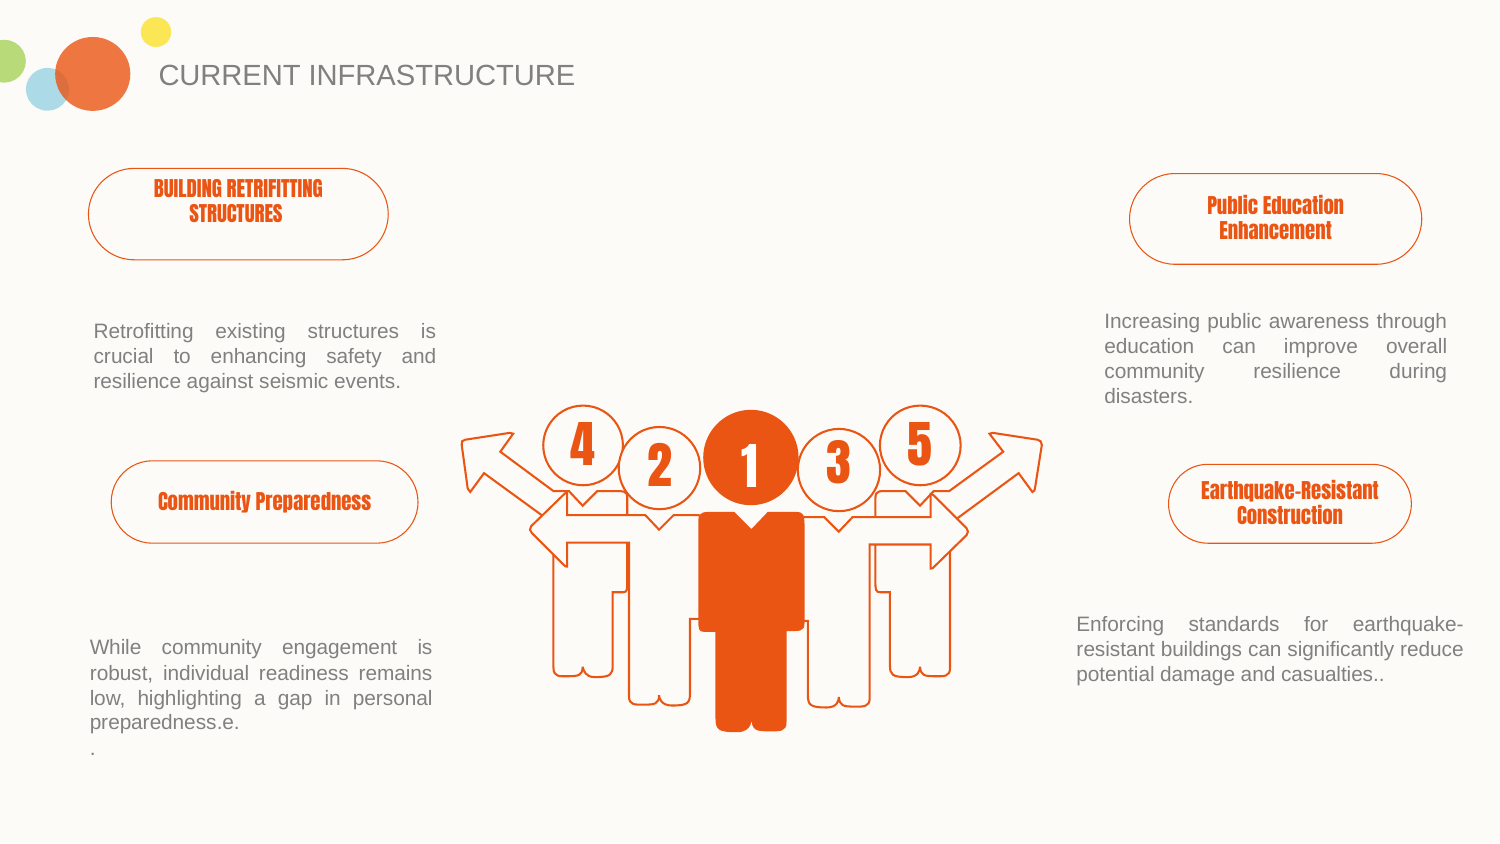

CURRENT INFRASTRUCTURE

BUILDING RETRIFITTING STRUCTURES

Public Education Enhancement
Increasing public awareness through education can improve overall community resilience during disasters.
Retrofitting existing structures is crucial to enhancing safety and resilience against seismic events.

4
5

3
2
1
Community Preparedness
Earthquake-Resistant Construction
Enforcing standards for earthquake-resistant buildings can significantly reduce potential damage and casualties..
While community engagement is robust, individual readiness remains low, highlighting a gap in personal preparedness.e.
.